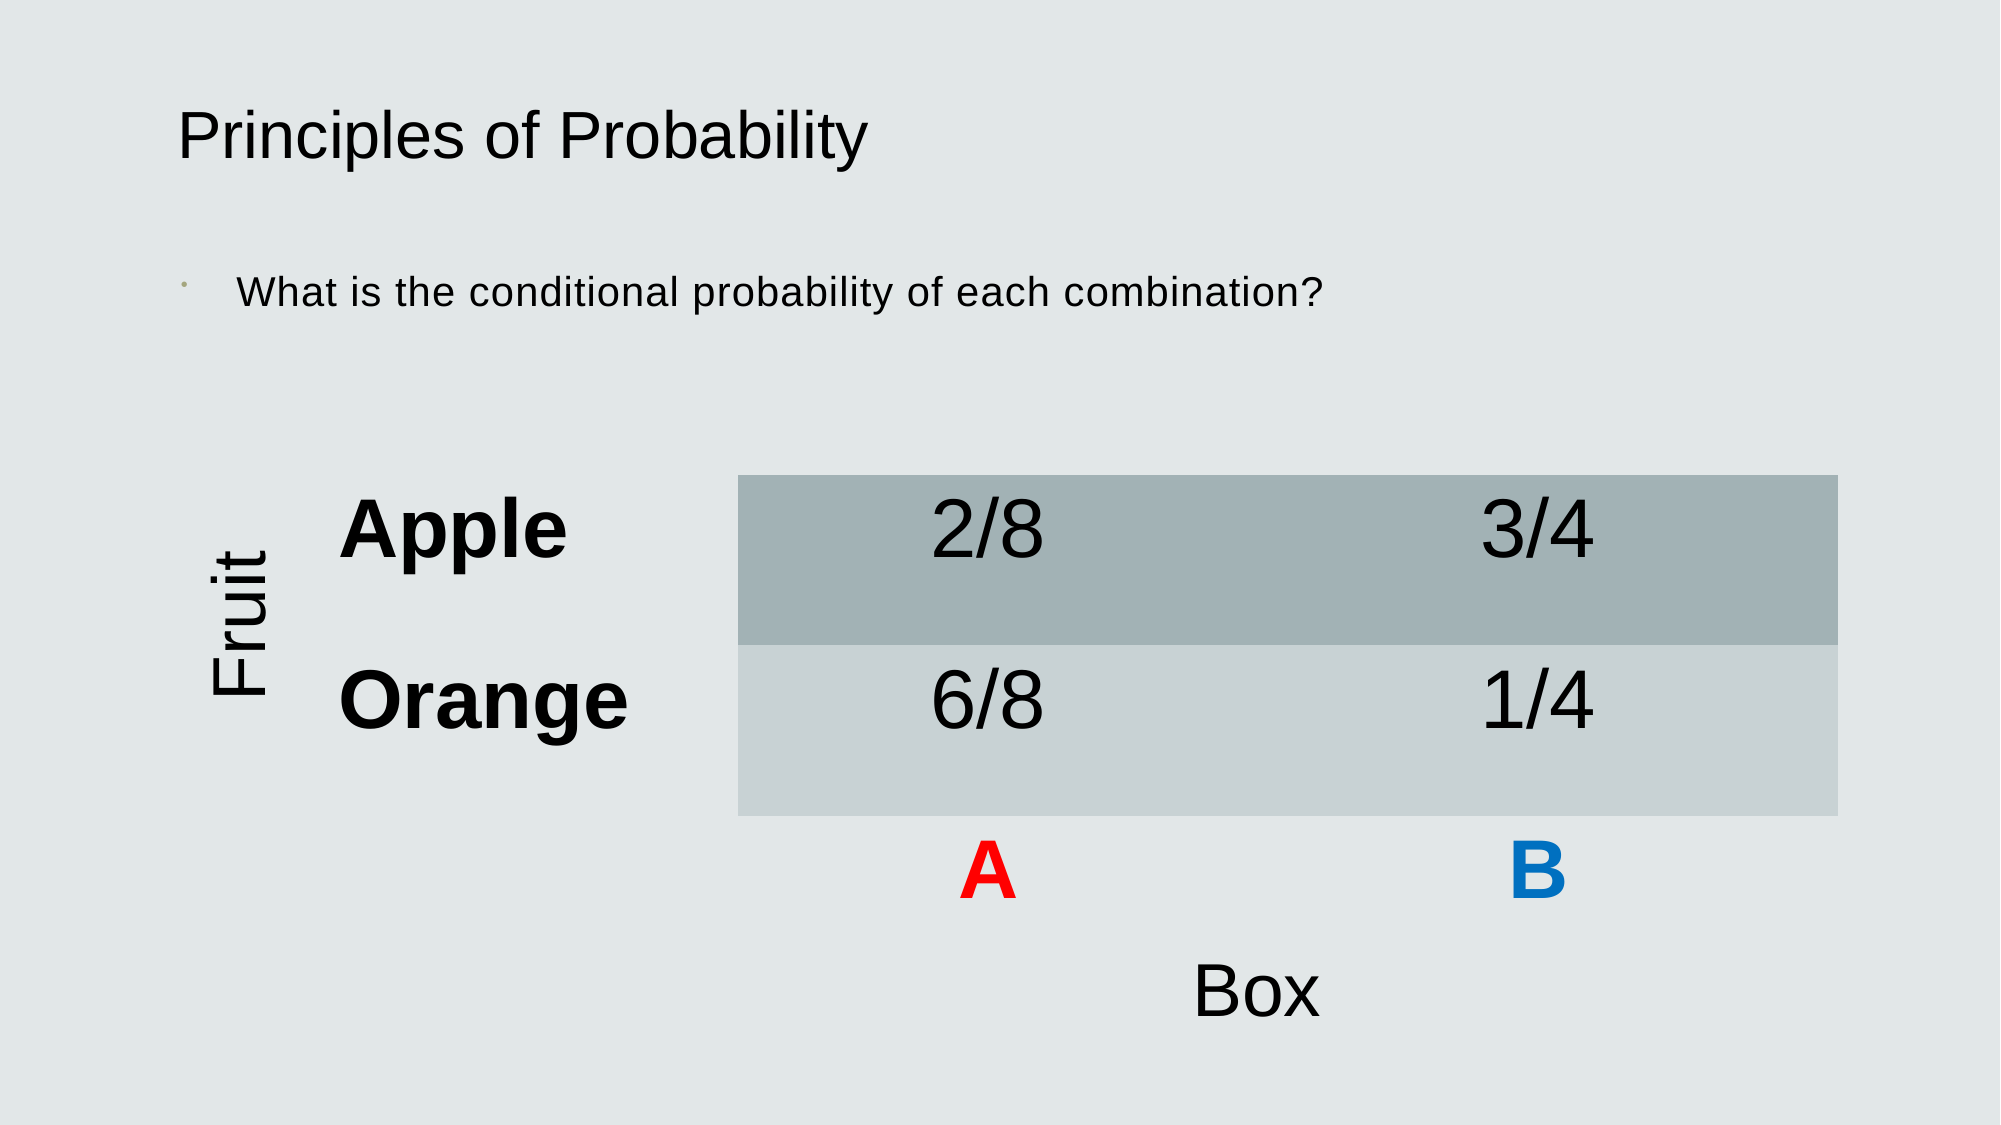

# Principles of Probability
What is the conditional probability of each combination?
| Apple | 2/8 | 3/4 |
| --- | --- | --- |
| Orange | 6/8 | 1/4 |
|  | A | B |
Fruit
Box